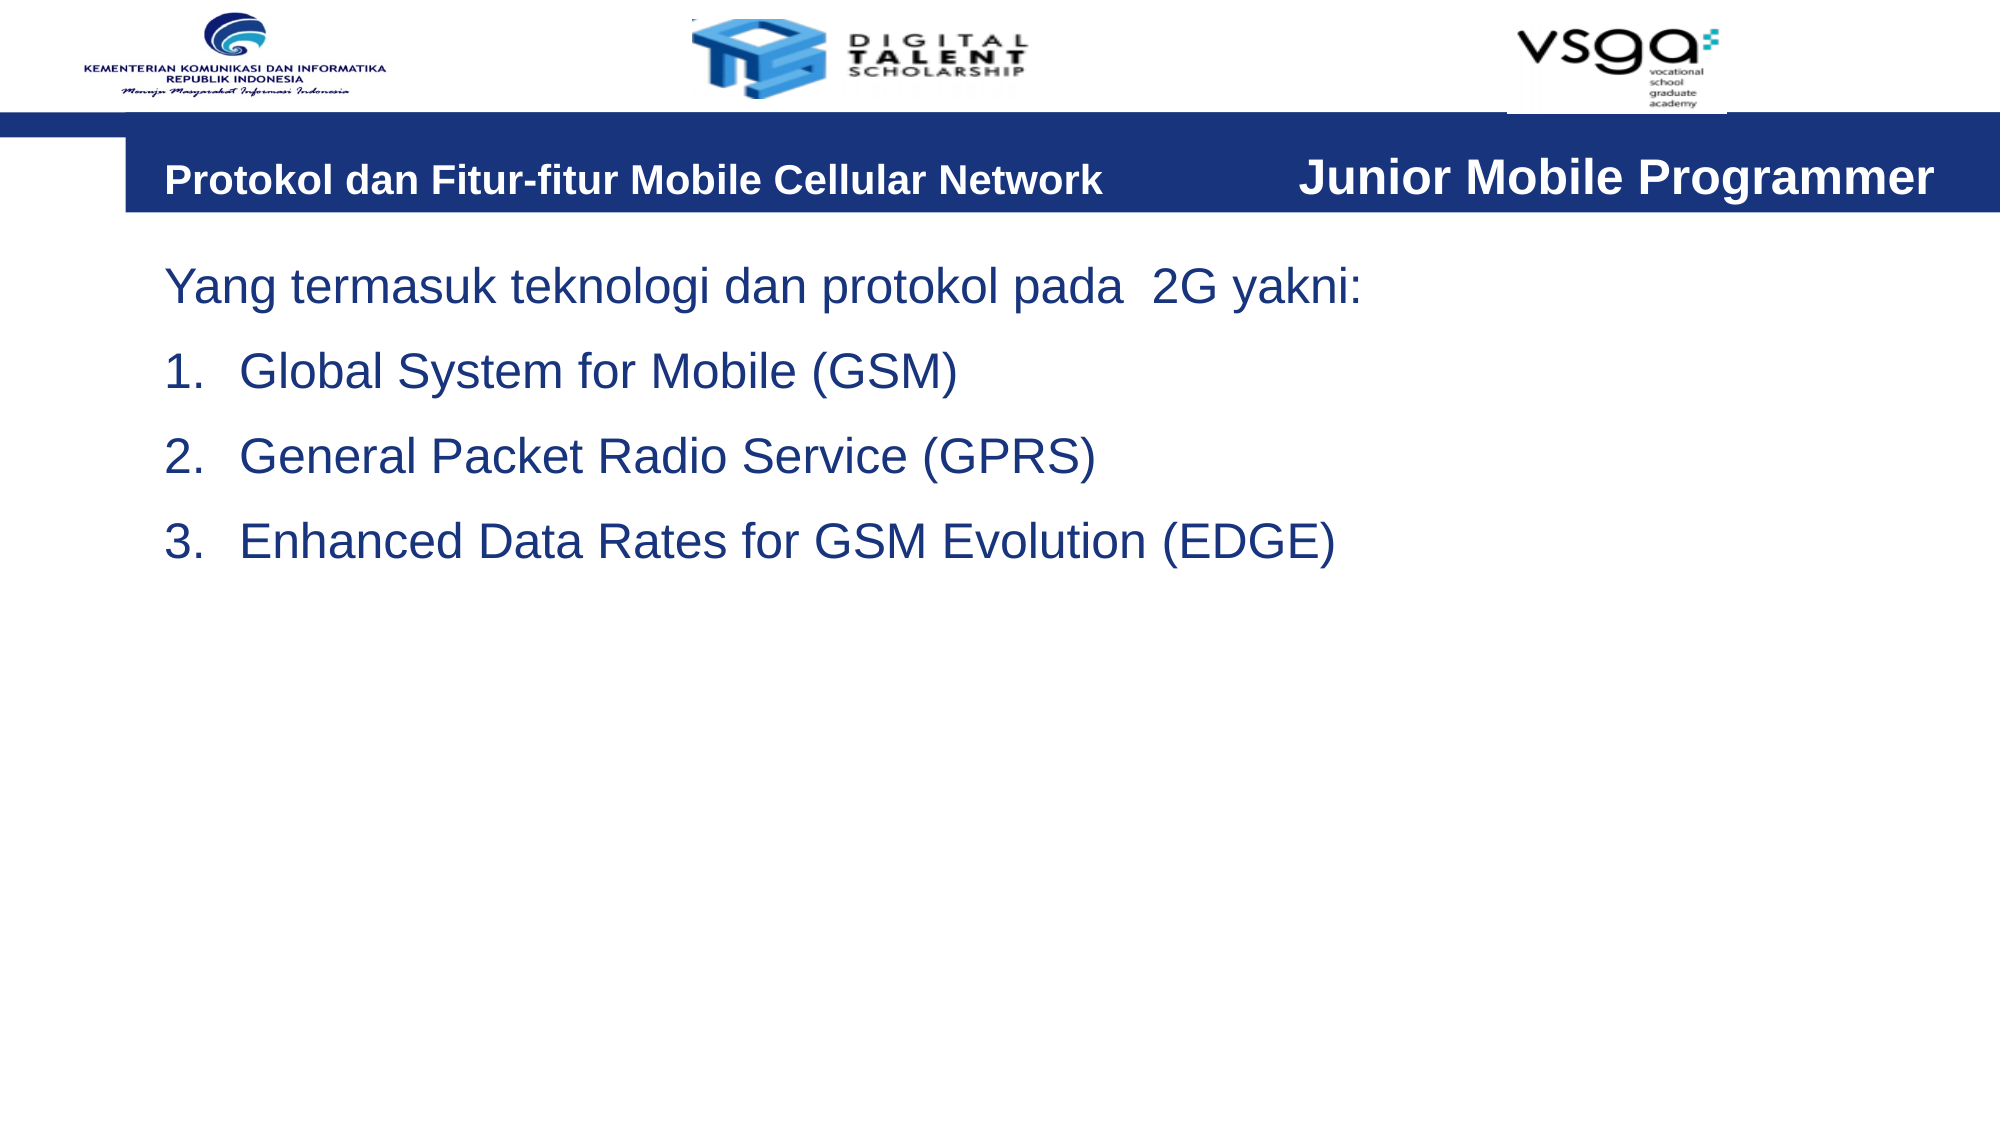

Protokol dan Fitur-fitur Mobile Cellular Network                 Junior Mobile Programmer
Yang termasuk teknologi dan protokol pada  2G yakni:
Global System for Mobile (GSM)
General Packet Radio Service (GPRS)
Enhanced Data Rates for GSM Evolution (EDGE)